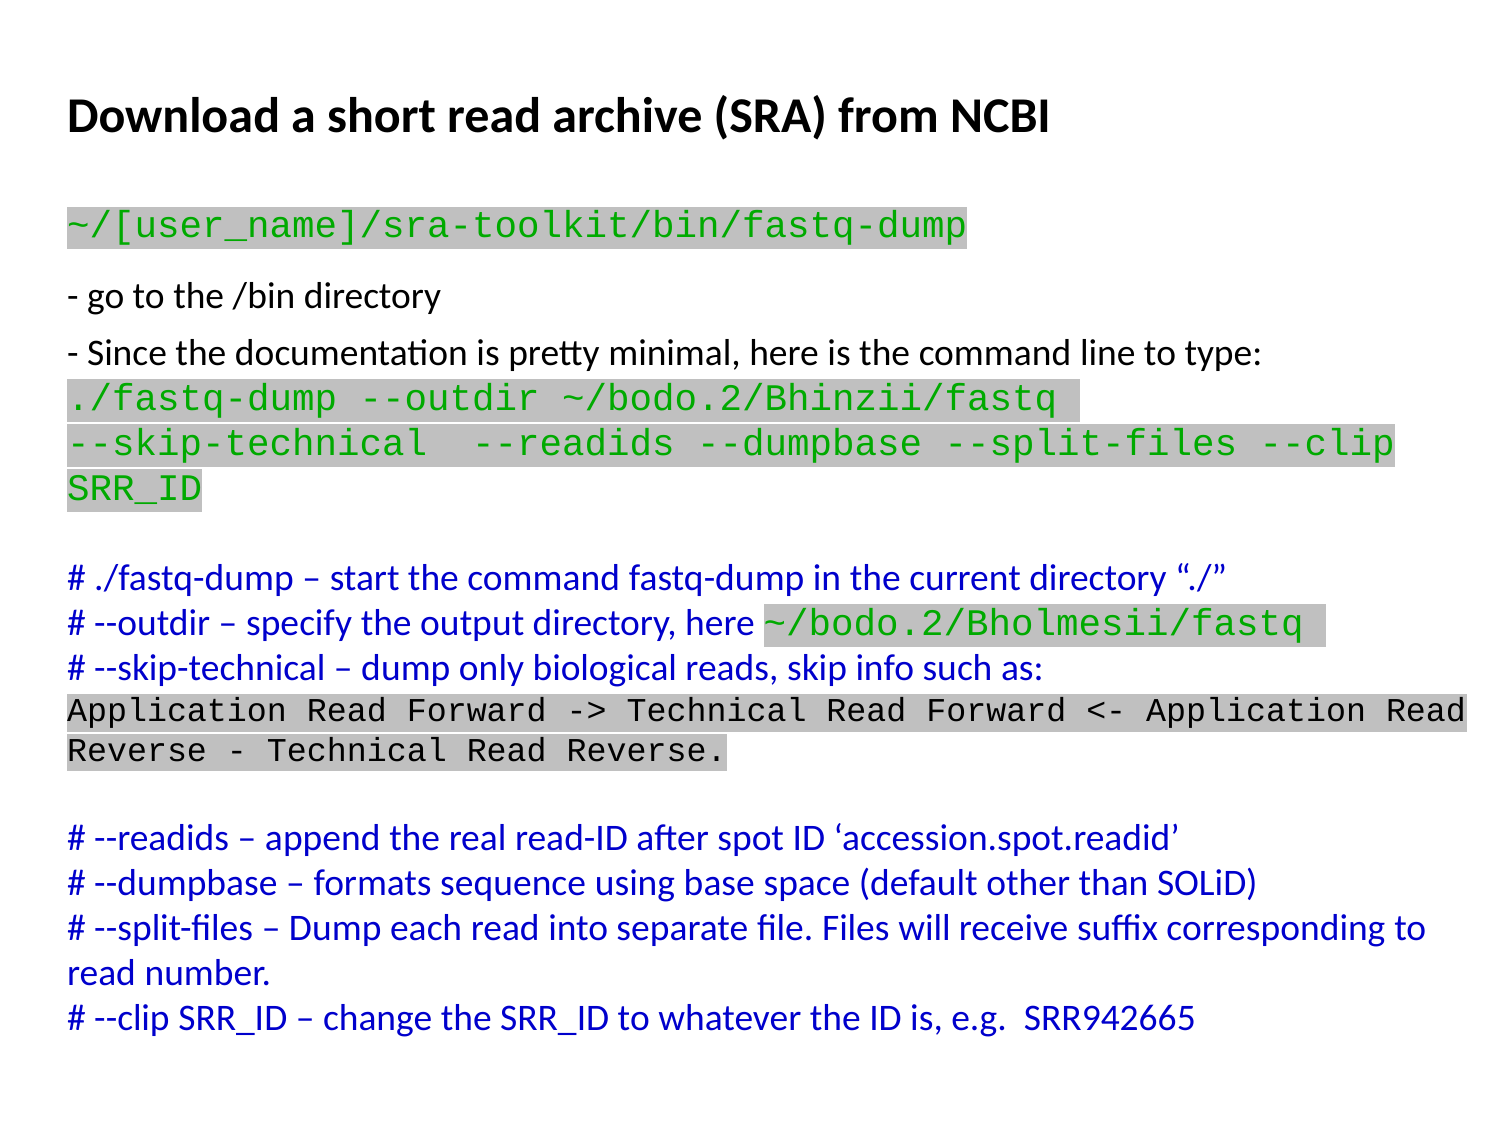

Download a short read archive (SRA) from NCBI

~/[user_name]/sra-toolkit/bin/fastq-dump
- go to the /bin directory
- Since the documentation is pretty minimal, here is the command line to type:
./fastq-dump --outdir ~/bodo.2/Bhinzii/fastq
--skip-technical  --readids --dumpbase --split-files --clip SRR_ID

# ./fastq-dump – start the command fastq-dump in the current directory “./”
# --outdir – specify the output directory, here ~/bodo.2/Bholmesii/fastq
# --skip-technical – dump only biological reads, skip info such as:
Application Read Forward -> Technical Read Forward <- Application Read Reverse - Technical Read Reverse.

# --readids – append the real read-ID after spot ID ‘accession.spot.readid’
# --dumpbase – formats sequence using base space (default other than SOLiD)
# --split-files – Dump each read into separate file. Files will receive suffix corresponding to read number.
# --clip SRR_ID – change the SRR_ID to whatever the ID is, e.g.  SRR942665